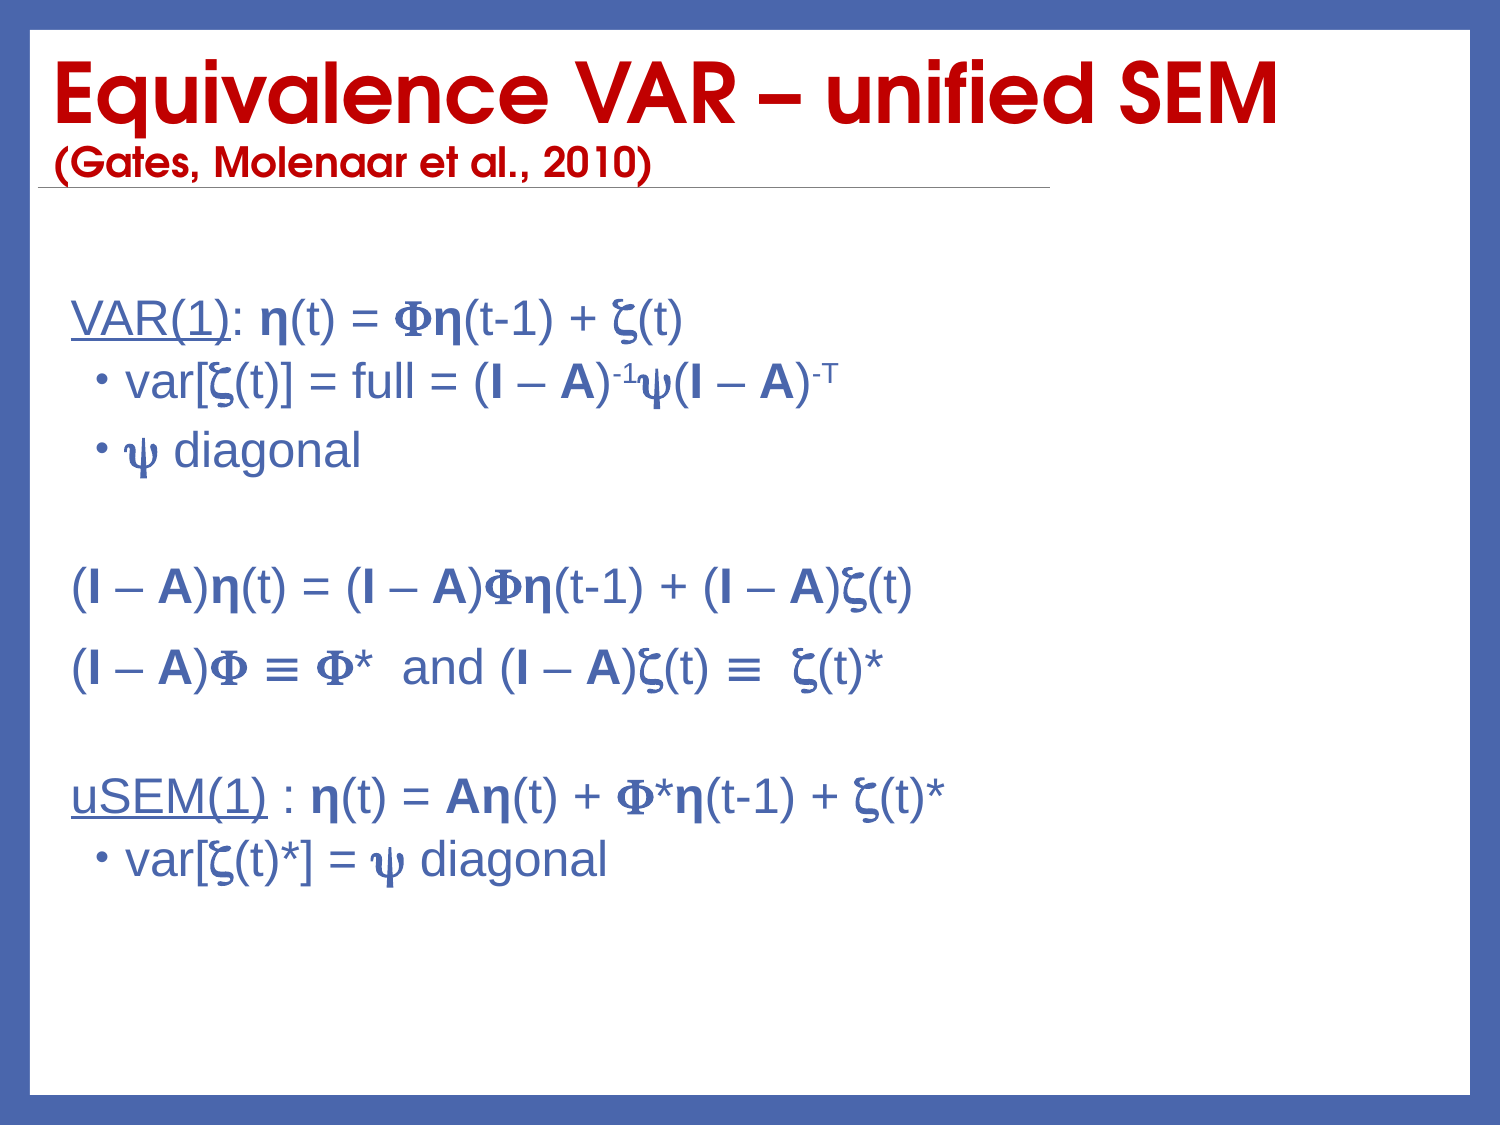

# Equivalence VAR – unified SEM (Gates, Molenaar et al., 2010)

VAR(1): η(t) = Φη(t-1) + ζ(t)
var[ζ(t)] = full = (I – A)-1ψ(I – A)-T
ψ diagonal

(I – A)η(t) = (I – A)Φη(t-1) + (I – A)ζ(t)
(I – A)Φ ≡ Φ*  and (I – A)ζ(t) ≡  ζ(t)*

uSEM(1) : η(t) = Aη(t) + Φ*η(t-1) + ζ(t)*
var[ζ(t)*] = ψ diagonal